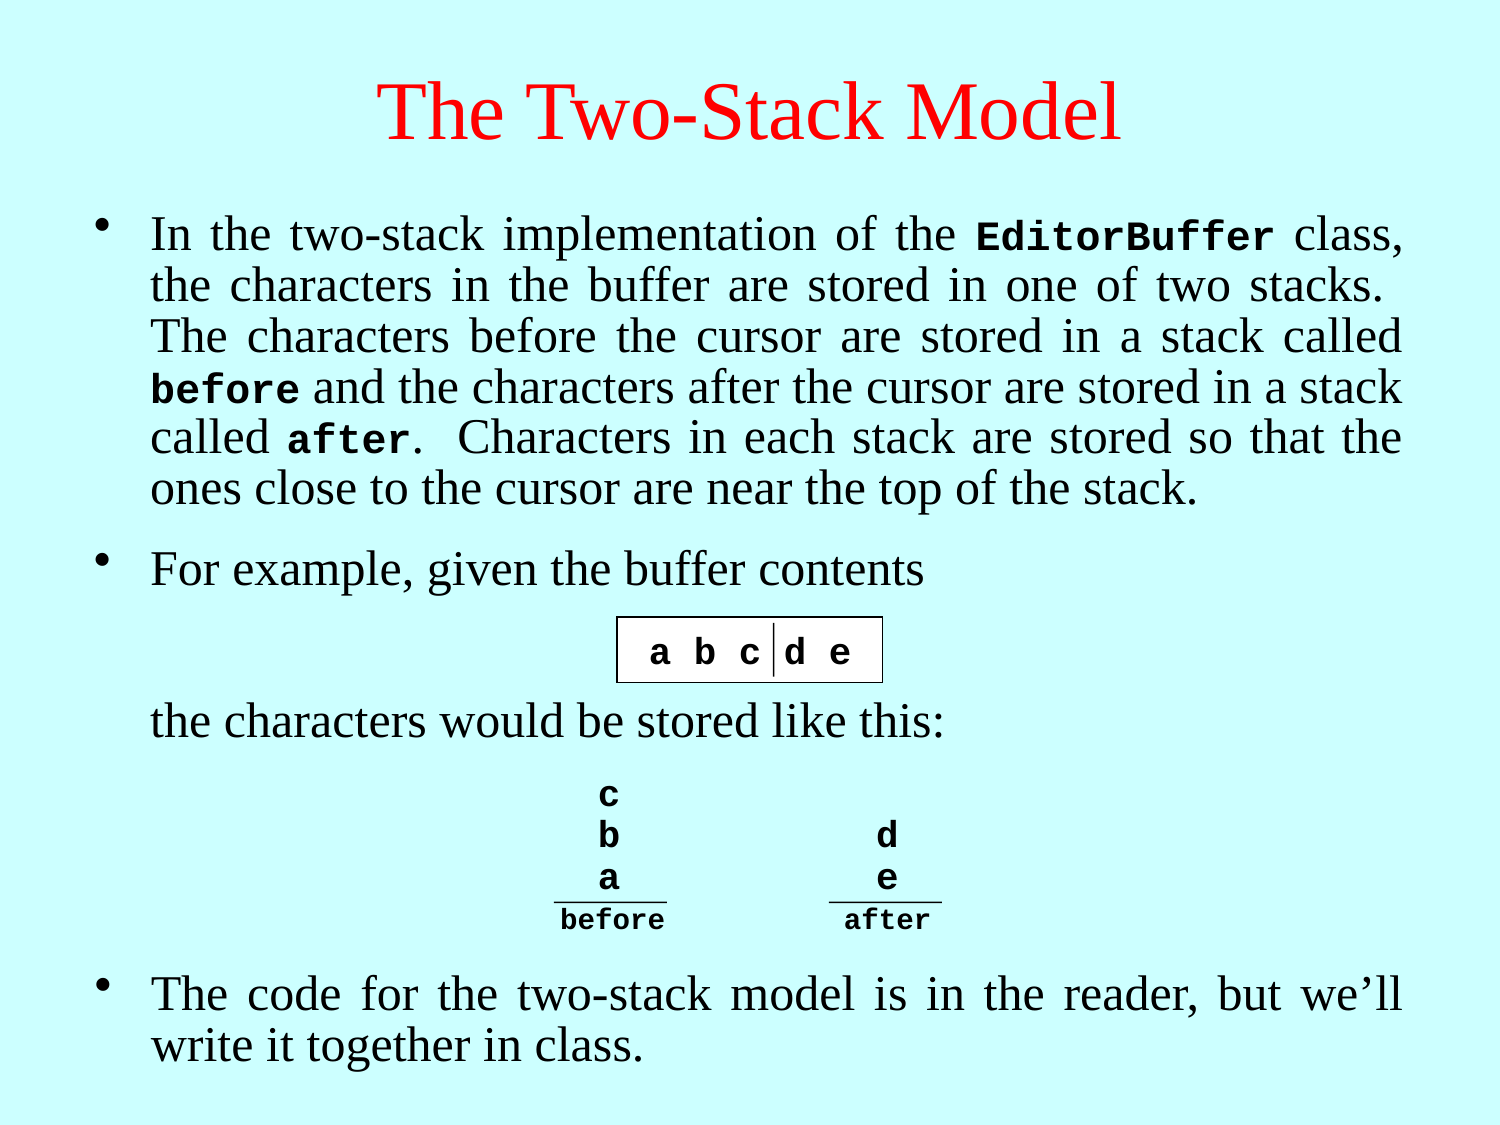

# The Two-Stack Model
In the two-stack implementation of the EditorBuffer class, the characters in the buffer are stored in one of two stacks.  The characters before the cursor are stored in a stack called before and the characters after the cursor are stored in a stack called after.  Characters in each stack are stored so that the ones close to the cursor are near the top of the stack.
For example, given the buffer contents

a b c d e

	the characters would be stored like this:
c
b
d
a
e
before
after

The code for the two-stack model is in the reader, but we’ll write it together in class.